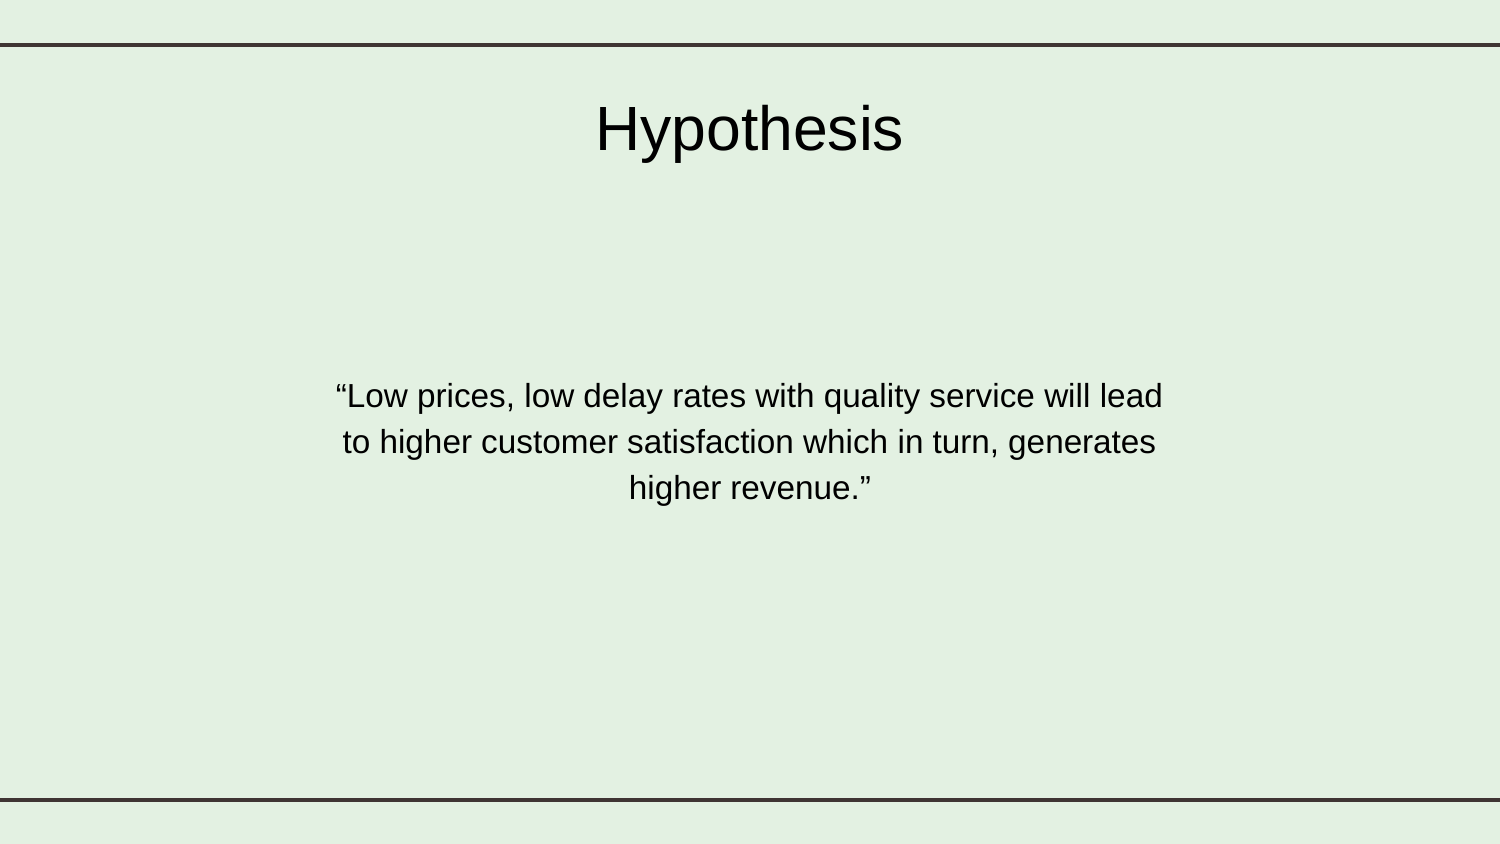

# Hypothesis
“Low prices, low delay rates with quality service will lead to higher customer satisfaction which in turn, generates higher revenue.”